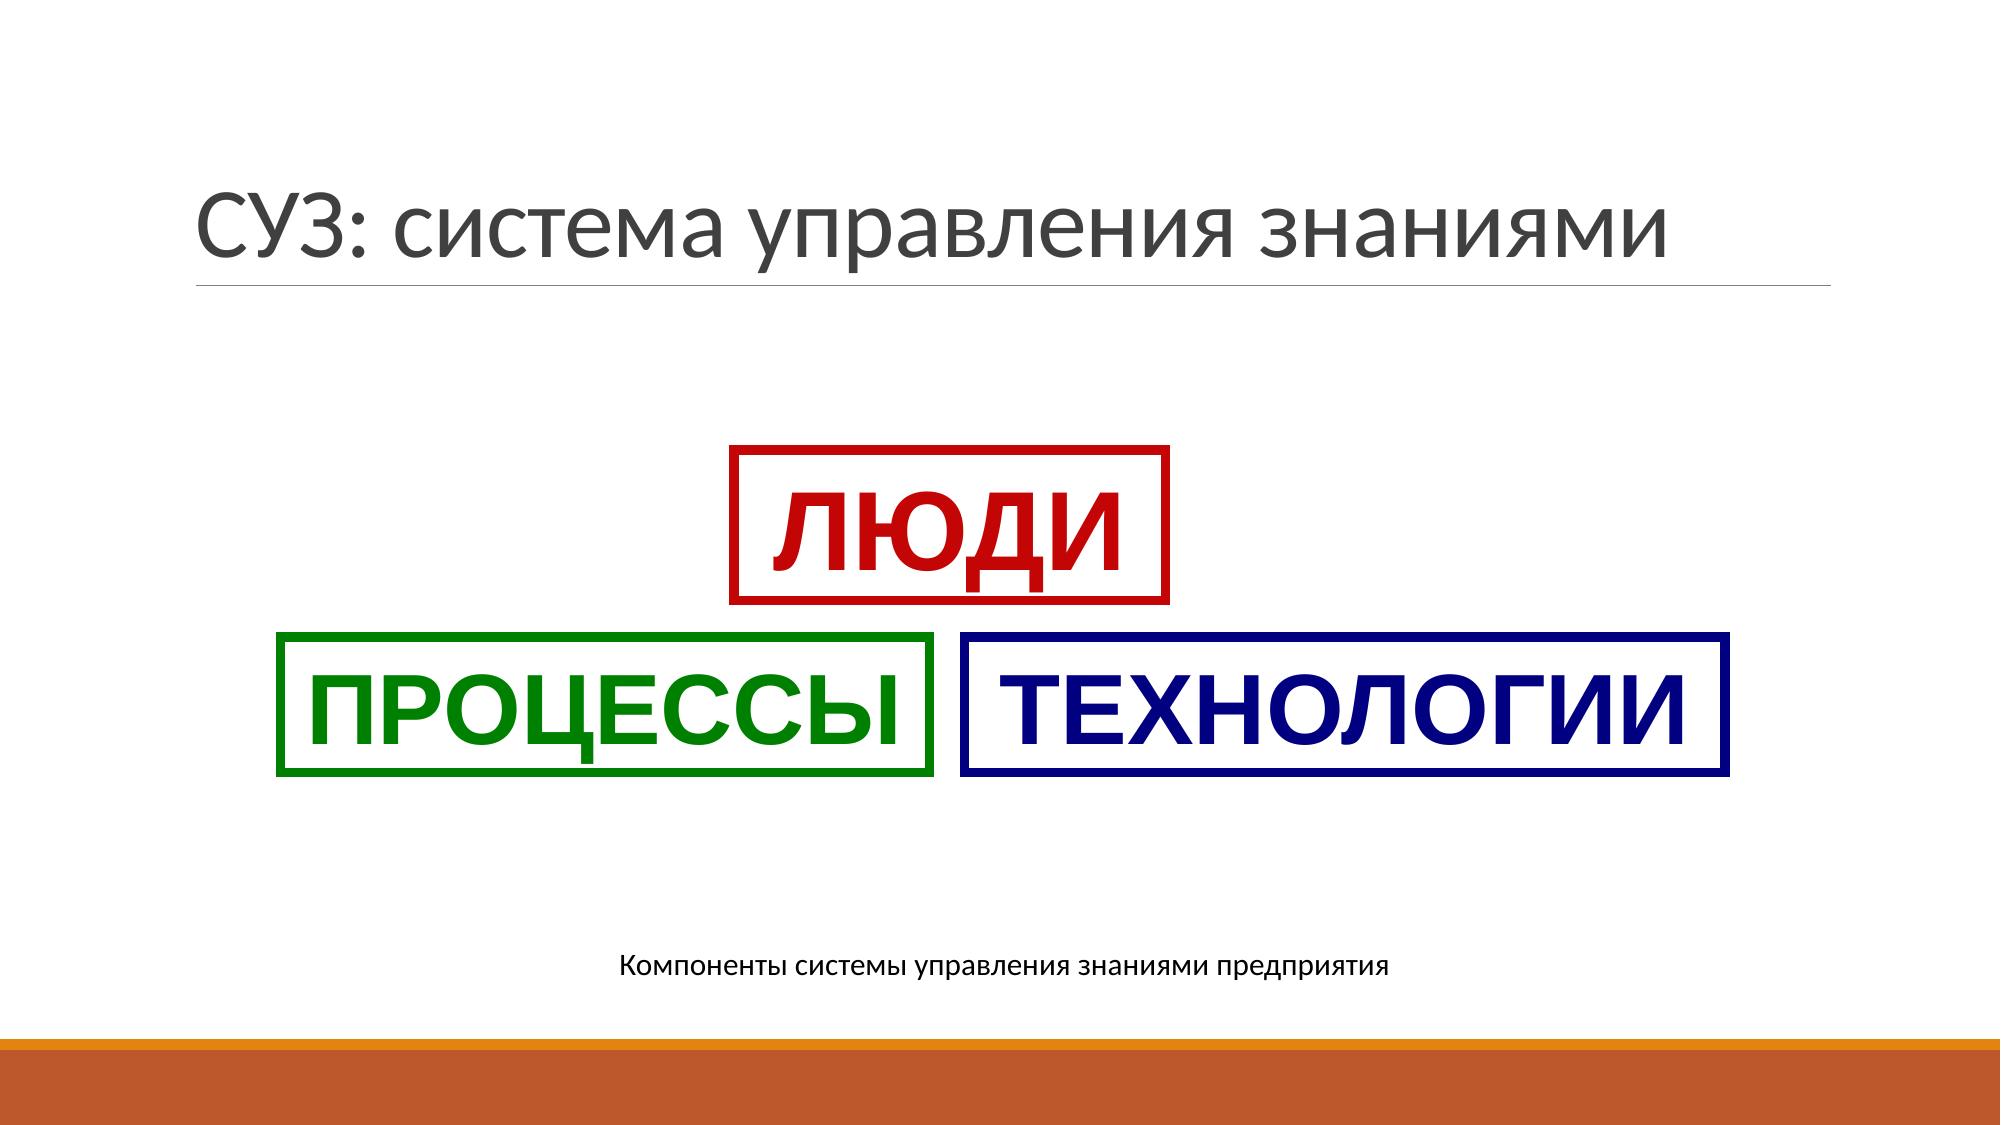

# СУЗ: система управления знаниями
Рис. 6   Цикл управления знаниями
ЛЮДИ
ПРОЦЕССЫ
ТЕХНОЛОГИИ
Компоненты системы управления знаниями предприятия